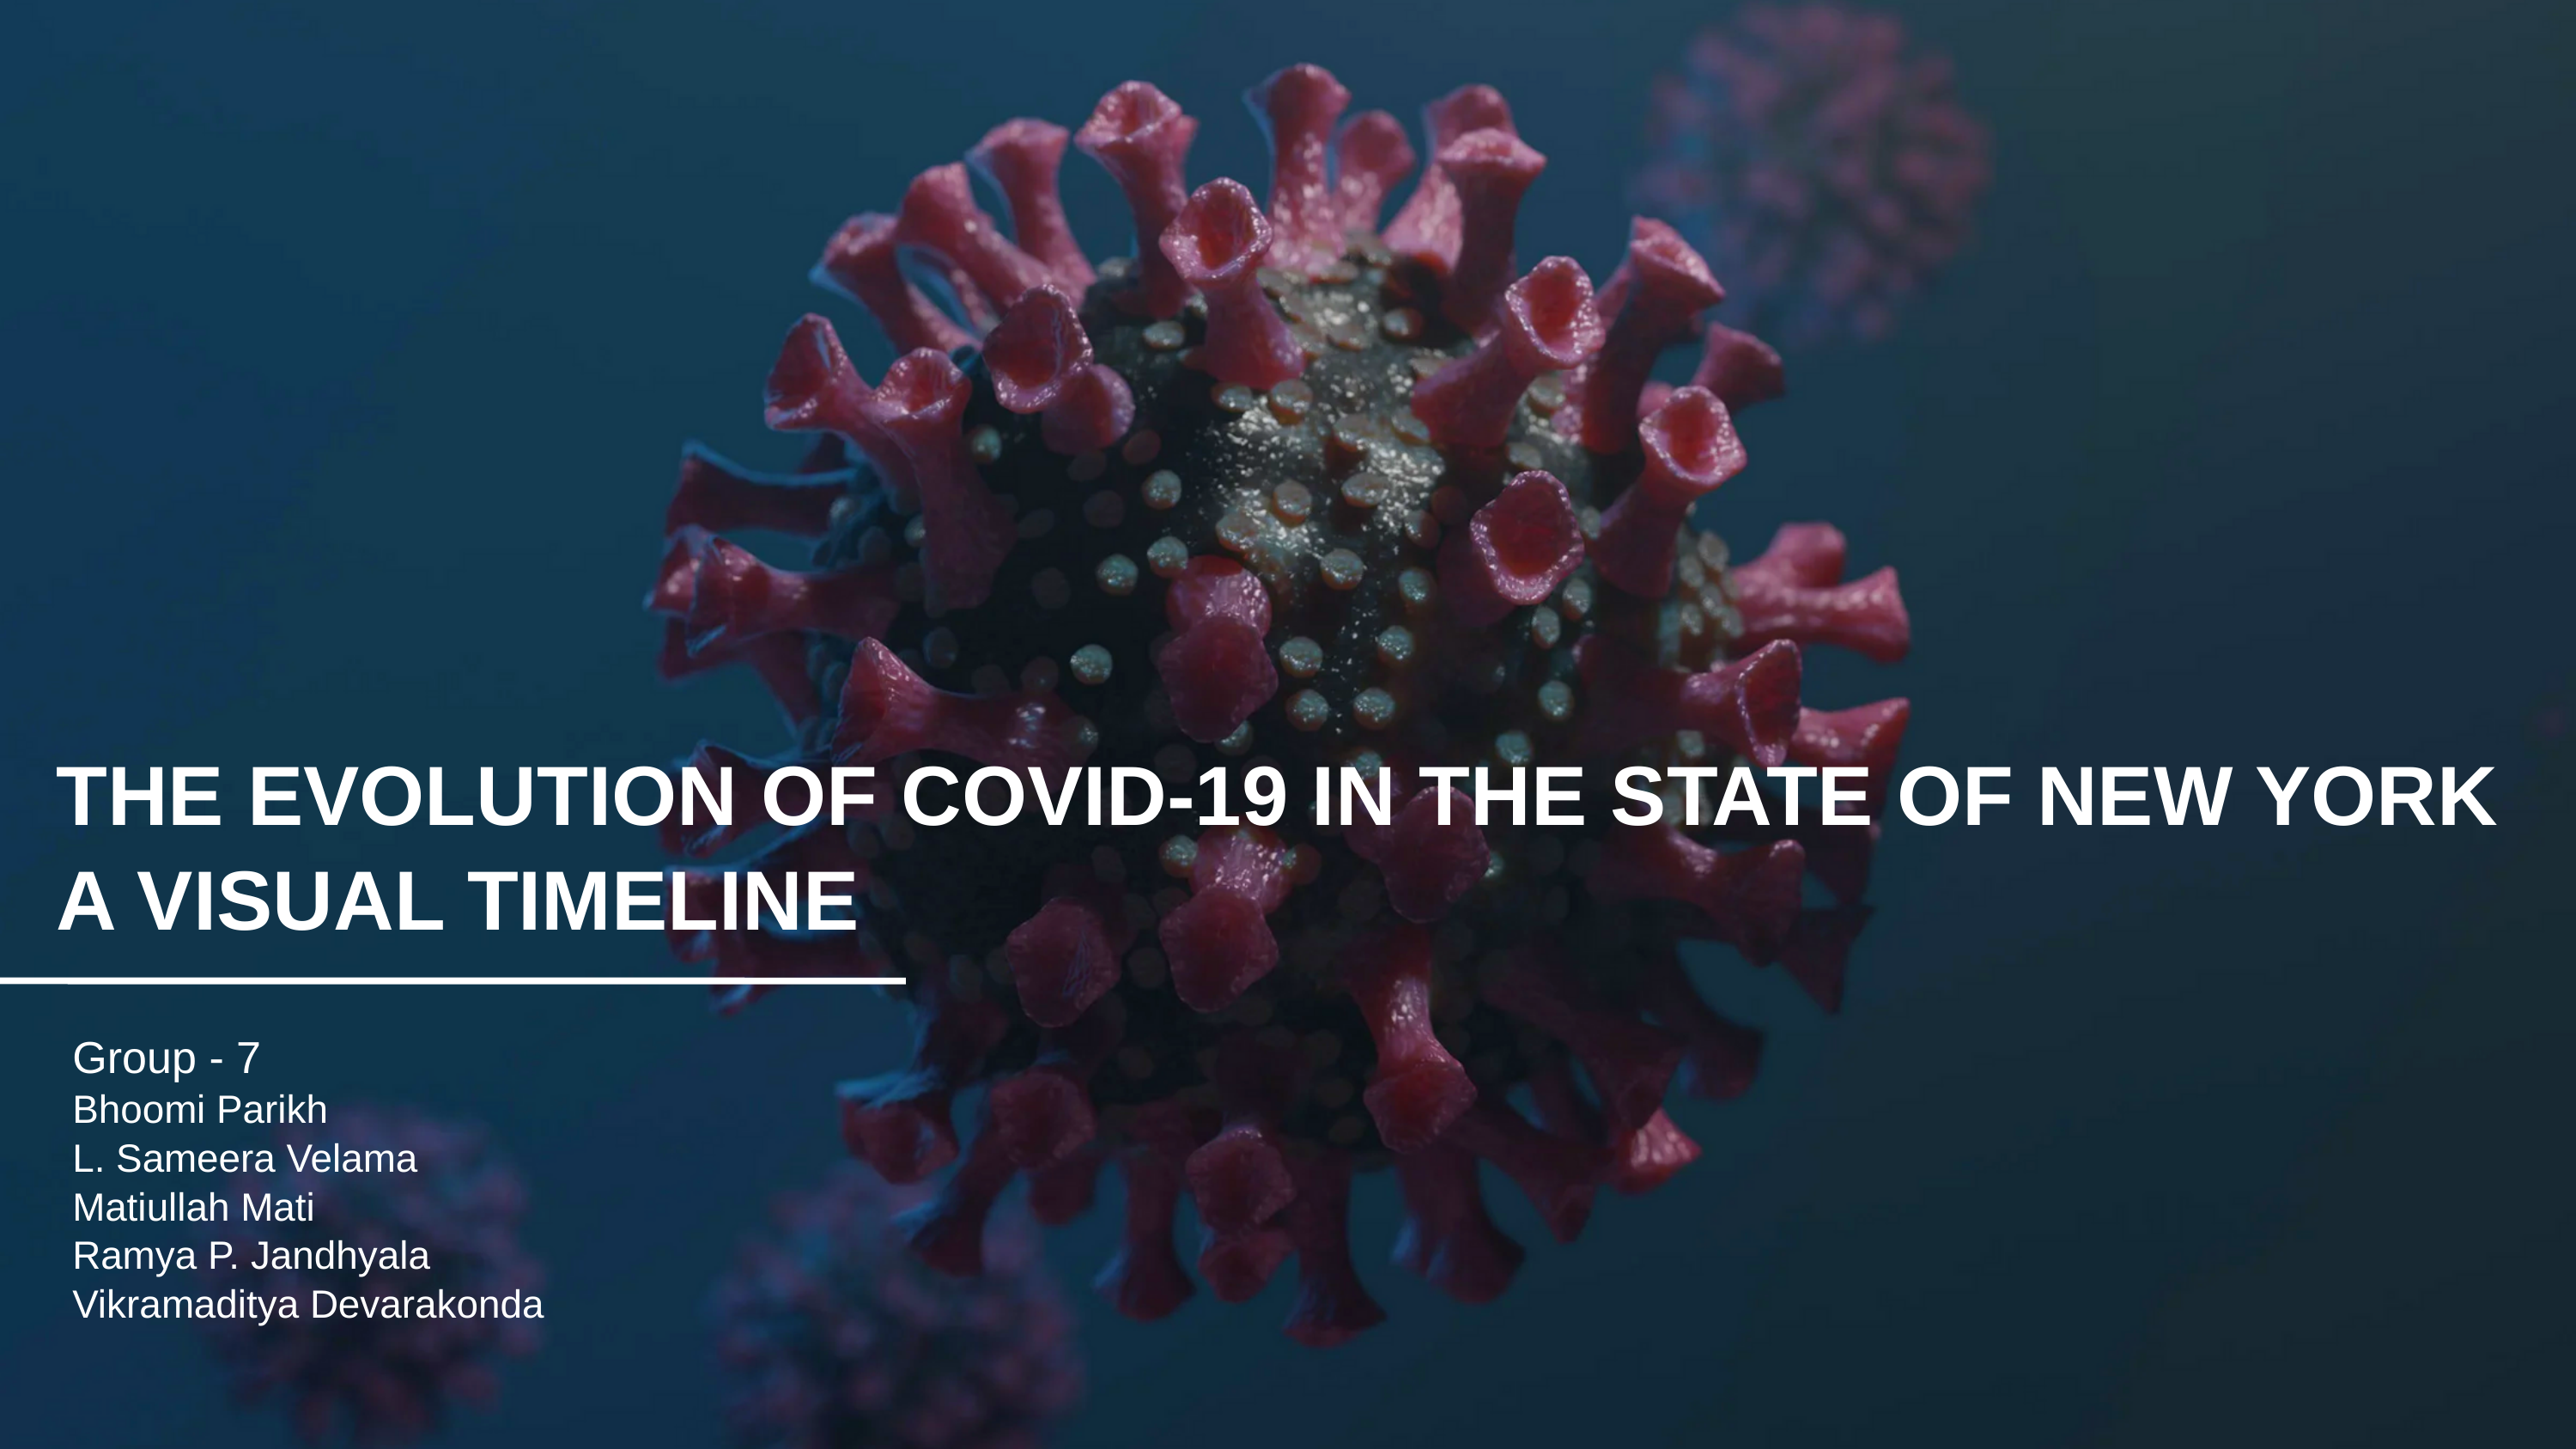

THE EVOLUTION OF COVID-19 IN THE STATE OF NEW YORK A VISUAL TIMELINE

Group - 7
Bhoomi Parikh
L. Sameera Velama
Matiullah Mati
Ramya P. Jandhyala
Vikramaditya Devarakonda